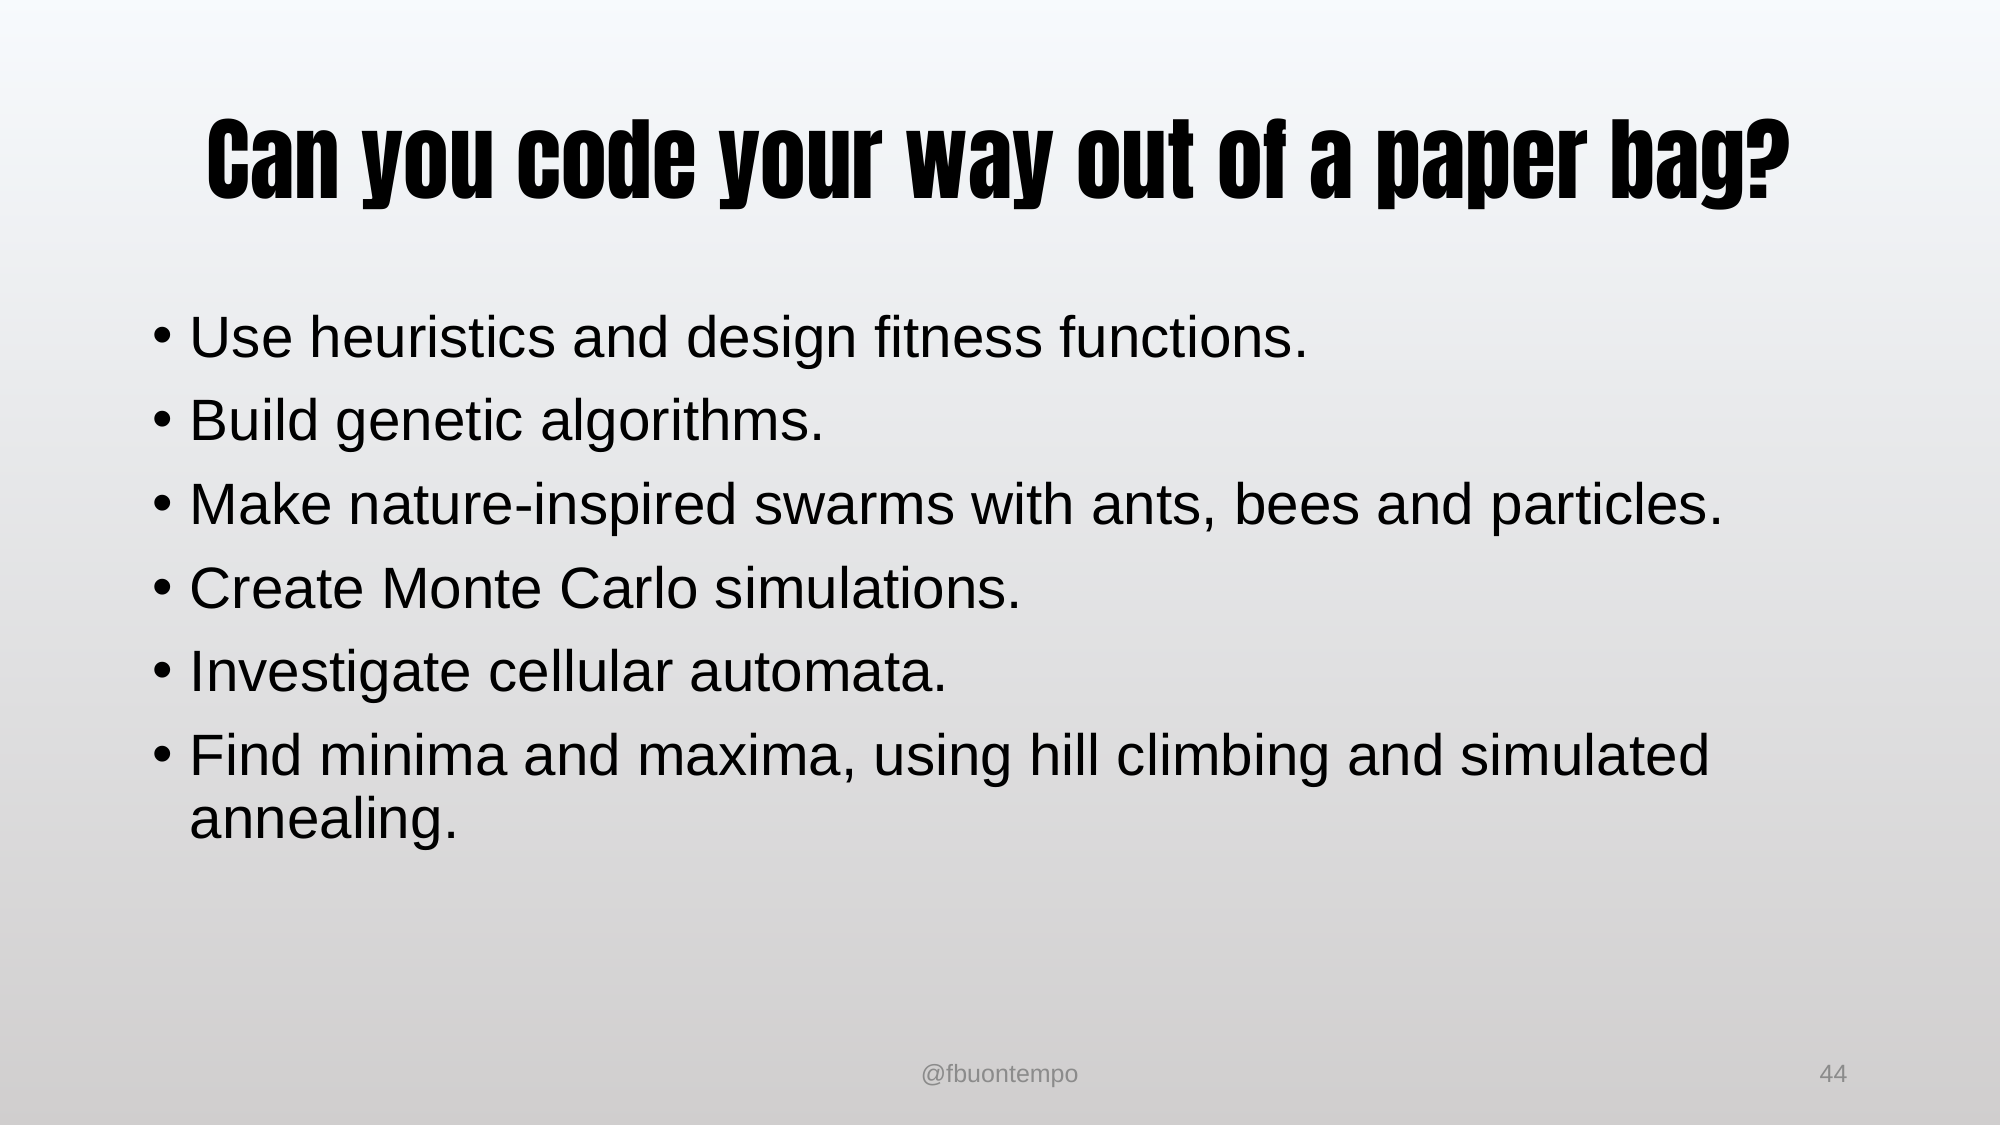

# Can you code your way out of a paper bag?
Use heuristics and design fitness functions.
Build genetic algorithms.
Make nature-inspired swarms with ants, bees and particles.
Create Monte Carlo simulations.
Investigate cellular automata.
Find minima and maxima, using hill climbing and simulated annealing.
@fbuontempo
44